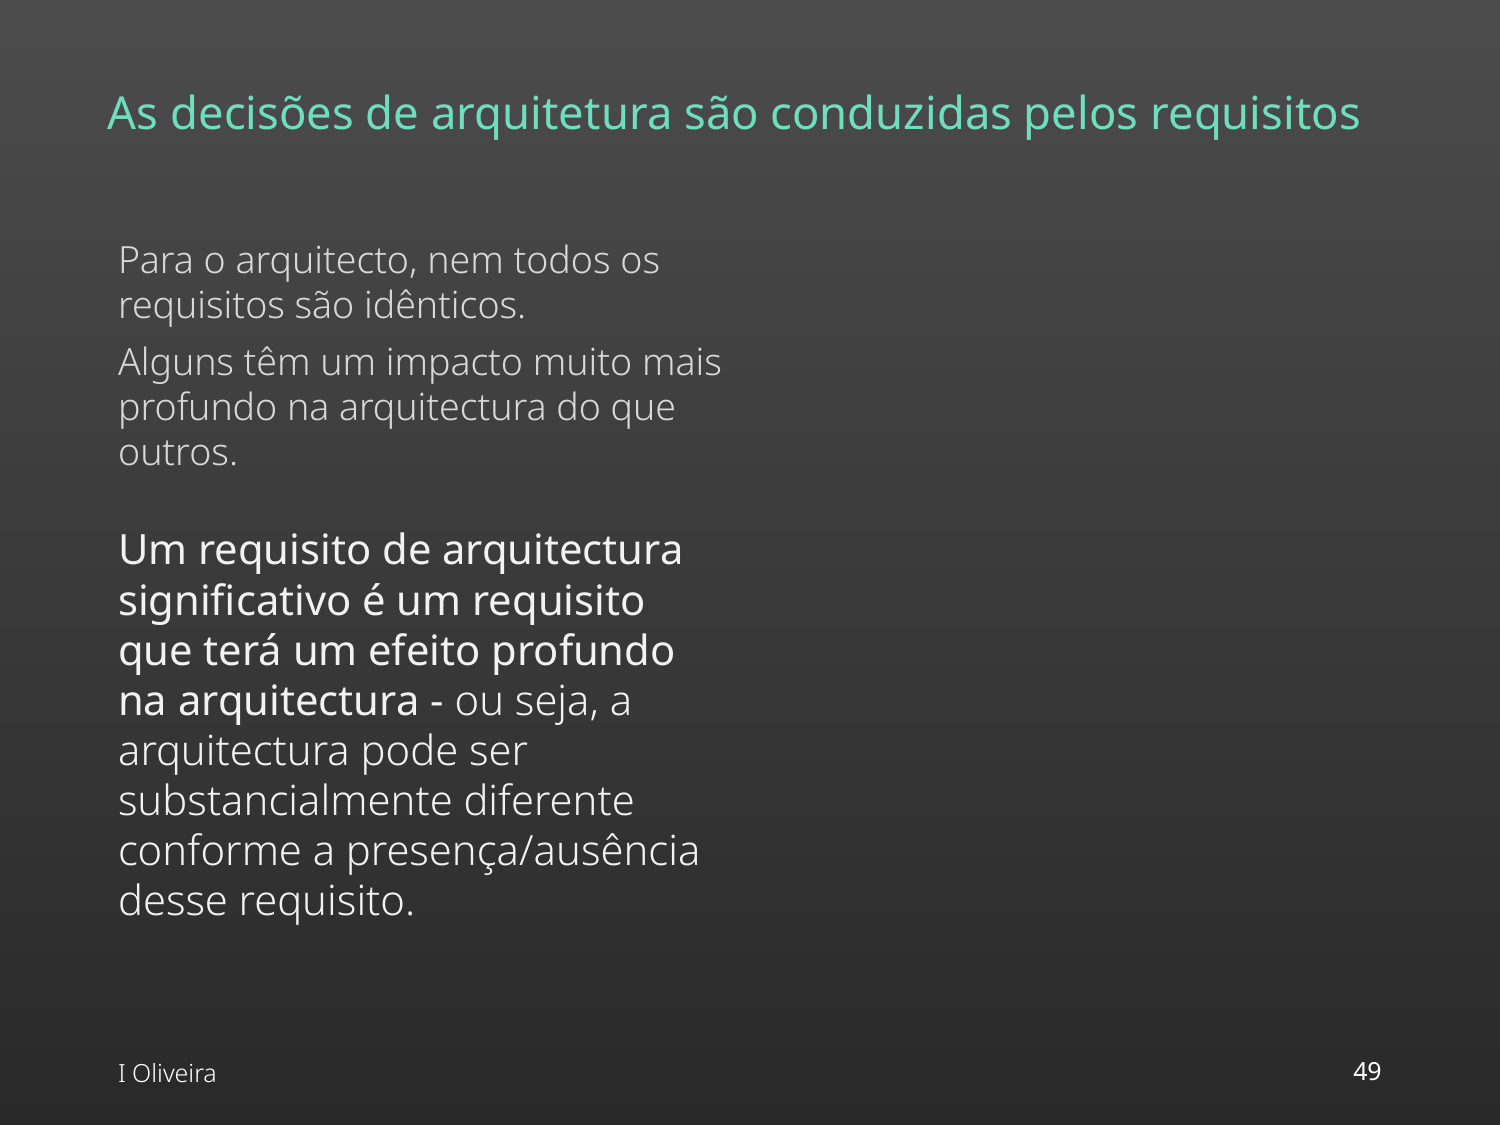

# As decisões de arquitetura são conduzidas pelos requisitos
Para o arquitecto, nem todos os requisitos são idênticos.
Alguns têm um impacto muito mais profundo na arquitectura do que outros.
Um requisito de arquitectura significativo é um requisito que terá um efeito profundo na arquitectura - ou seja, a arquitectura pode ser substancialmente diferente conforme a presença/ausência desse requisito.

I Oliveira
49